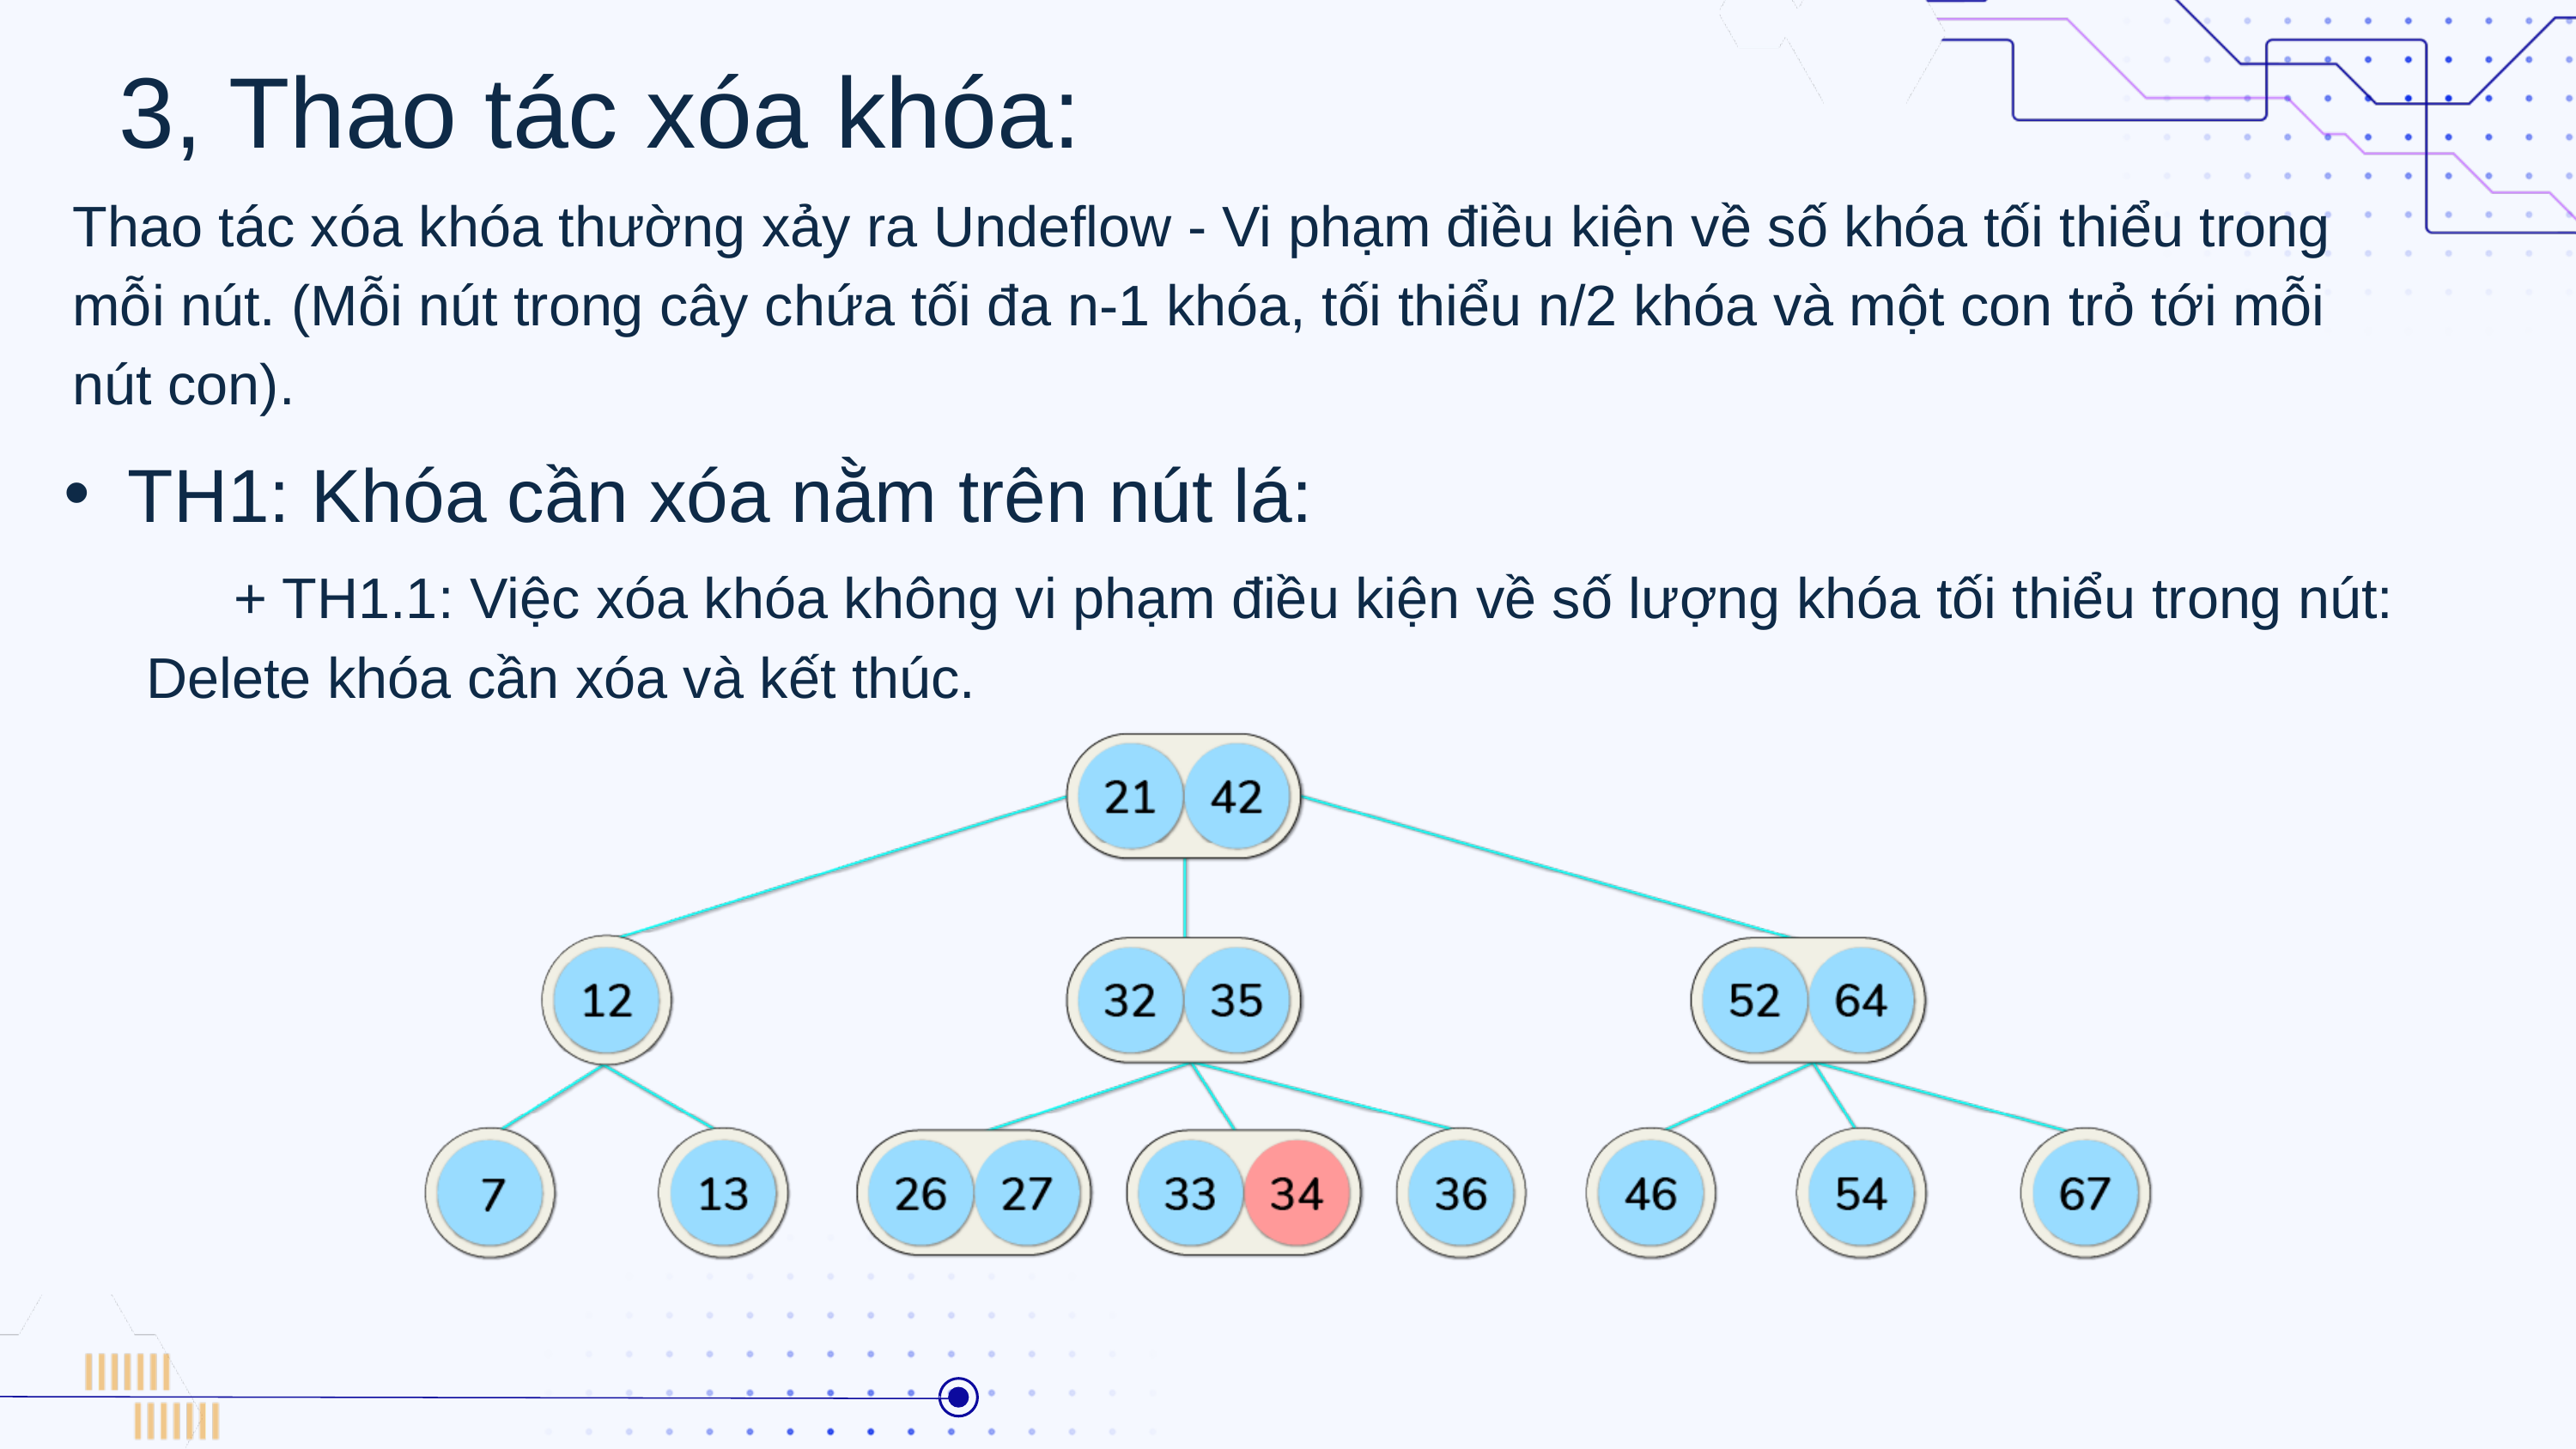

3, Thao tác xóa khóa:
Thao tác xóa khóa thường xảy ra Undeflow - Vi phạm điều kiện về số khóa tối thiểu trong mỗi nút. (Mỗi nút trong cây chứa tối đa n-1 khóa, tối thiểu n/2 khóa và một con trỏ tới mỗi nút con).
TH1: Khóa cần xóa nằm trên nút lá:
+ TH1.1: Việc xóa khóa không vi phạm điều kiện về số lượng khóa tối thiểu trong nút:
Delete khóa cần xóa và kết thúc.